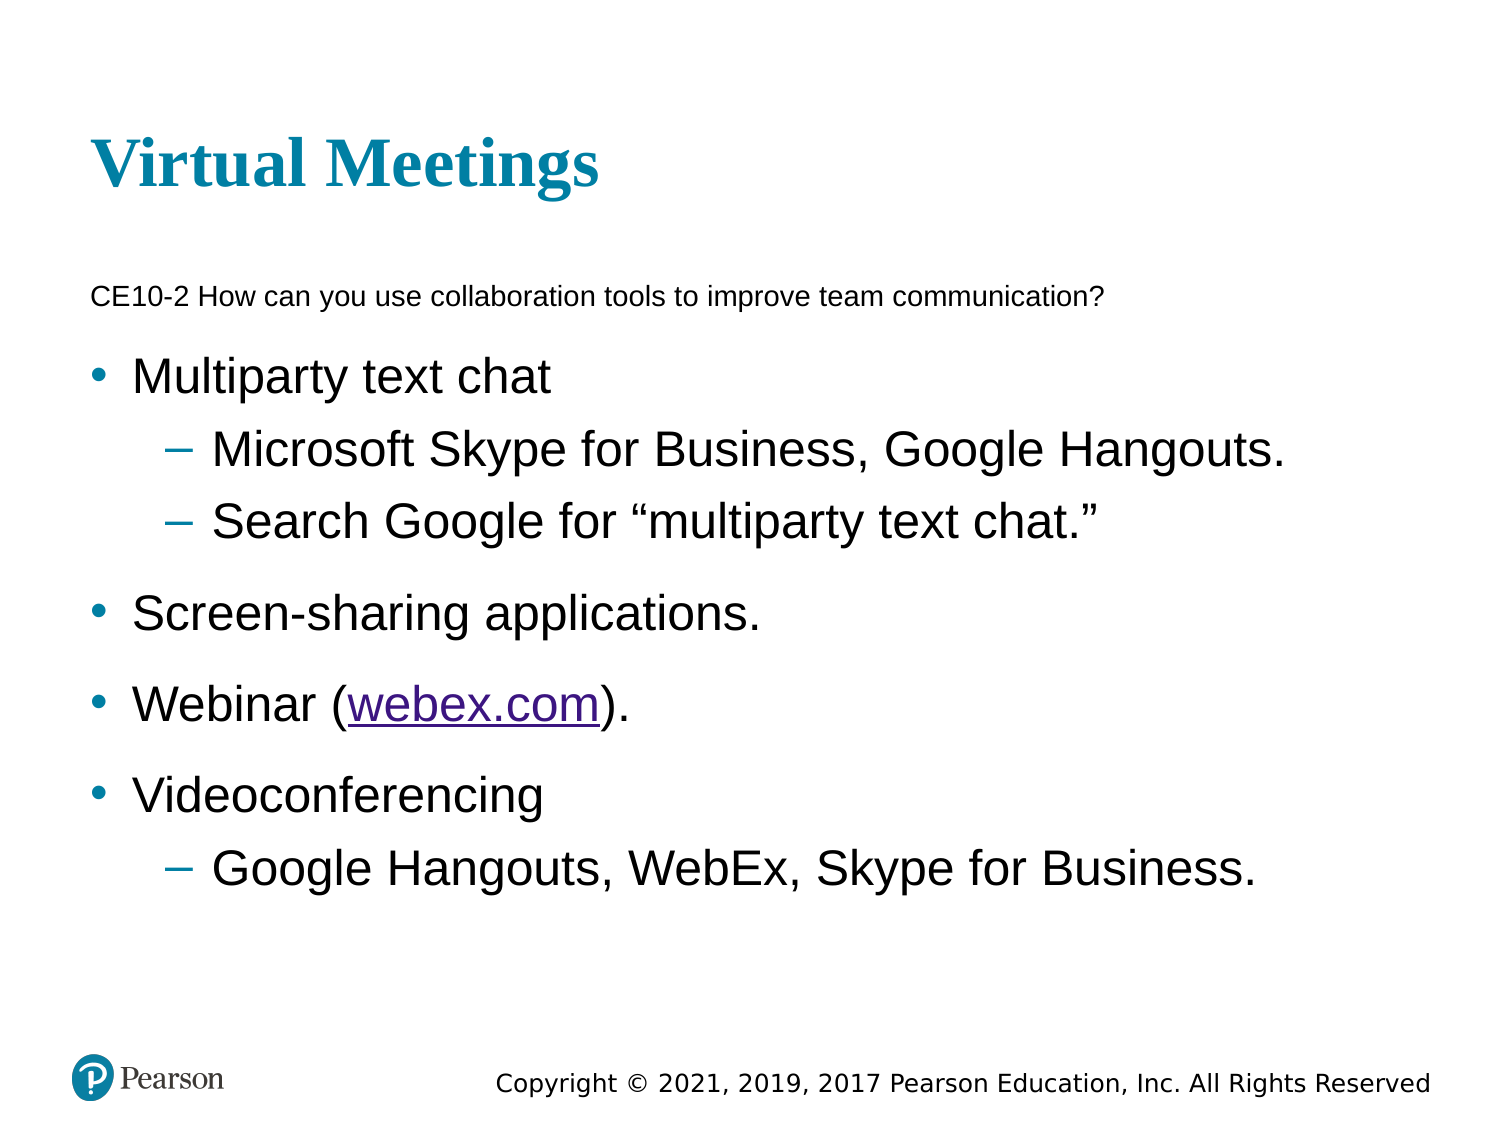

# Virtual Meetings
CE 10-2 How can you use collaboration tools to improve team communication?
Multiparty text chat
Microsoft Skype for Business, Google Hangouts.
Search Google for “multiparty text chat.”
Screen-sharing applications.
Webinar (webex.com).
Videoconferencing
Google Hangouts, WebEx, Skype for Business.